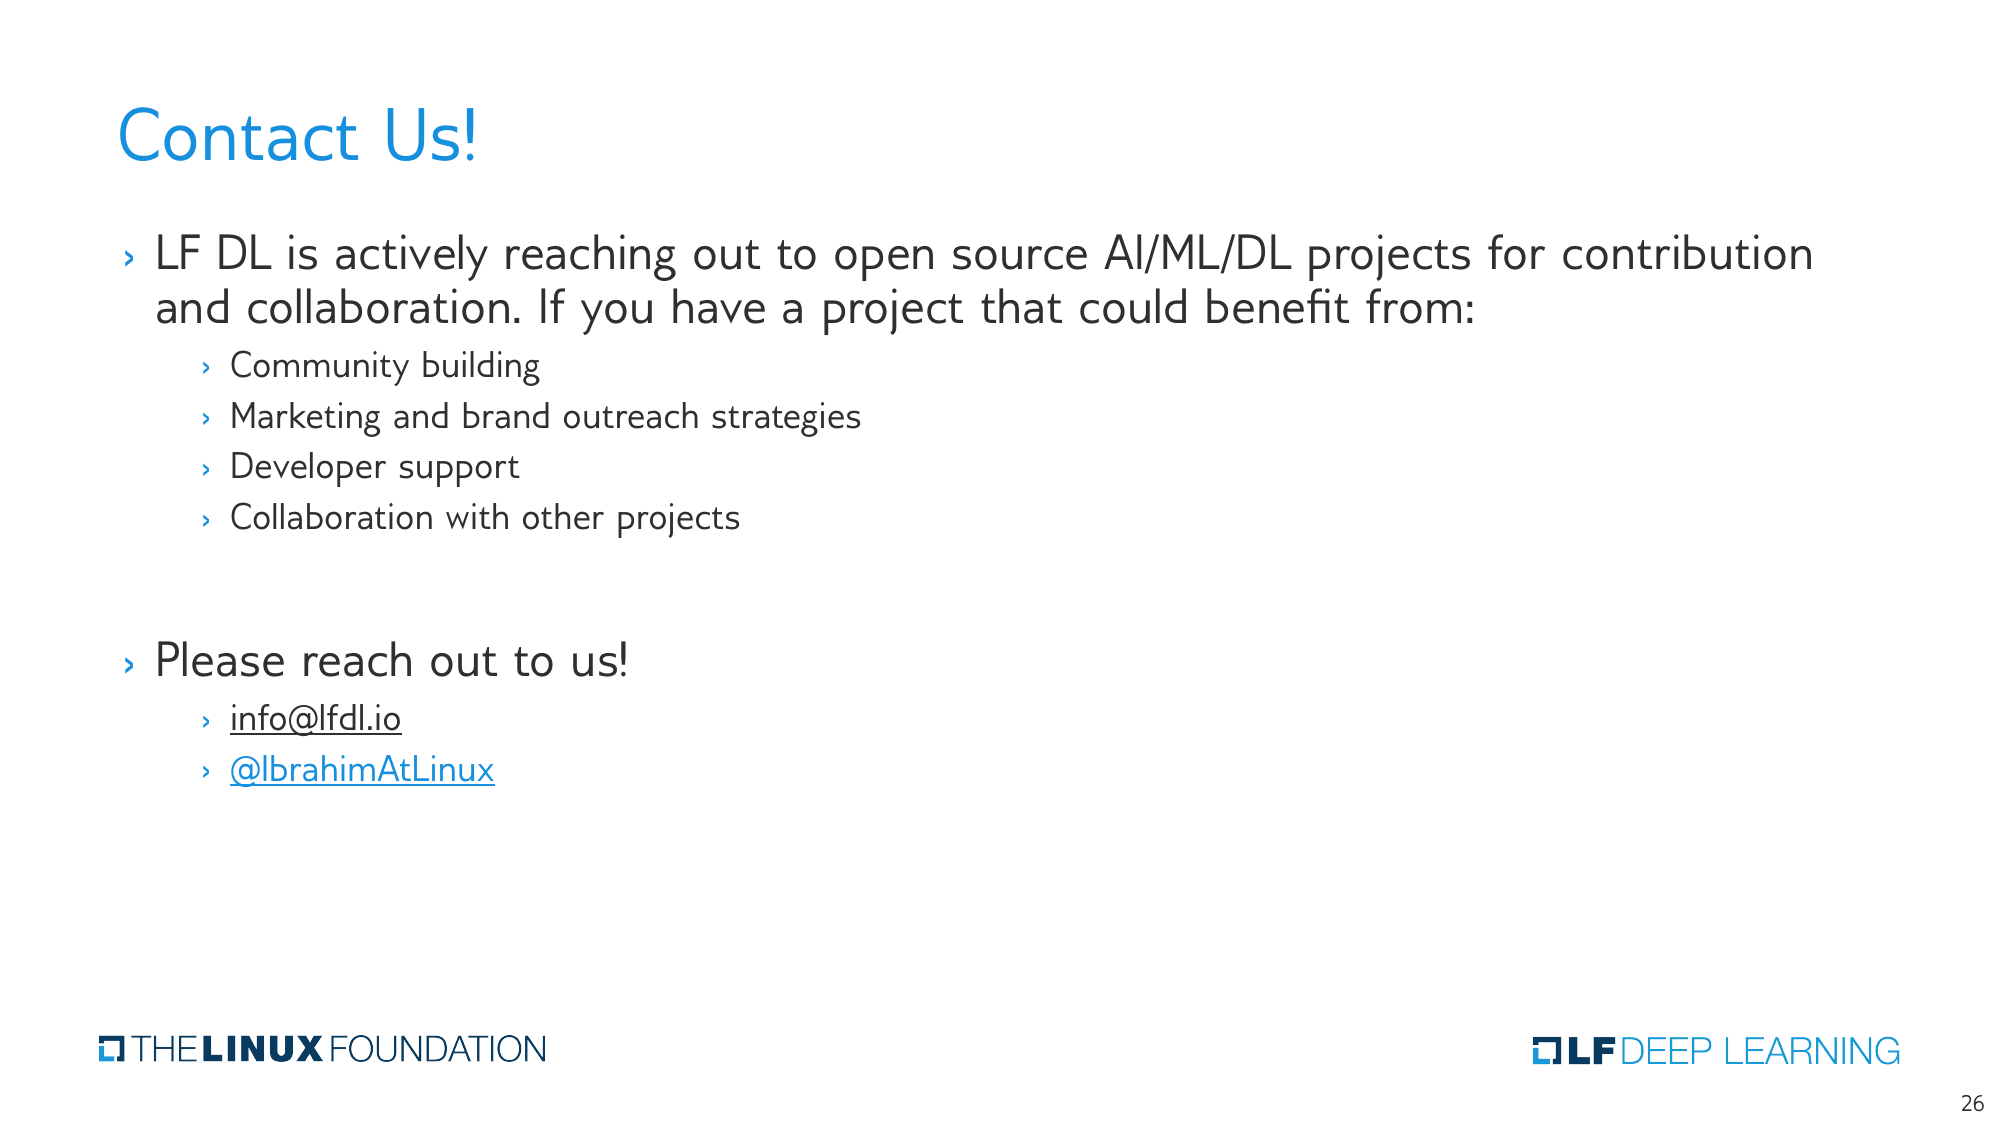

# Contact Us!
LF DL is actively reaching out to open source AI/ML/DL projects for contribution and collaboration. If you have a project that could benefit from:
Community building
Marketing and brand outreach strategies
Developer support
Collaboration with other projects

Please reach out to us!
info@lfdl.io
@IbrahimAtLinux

26